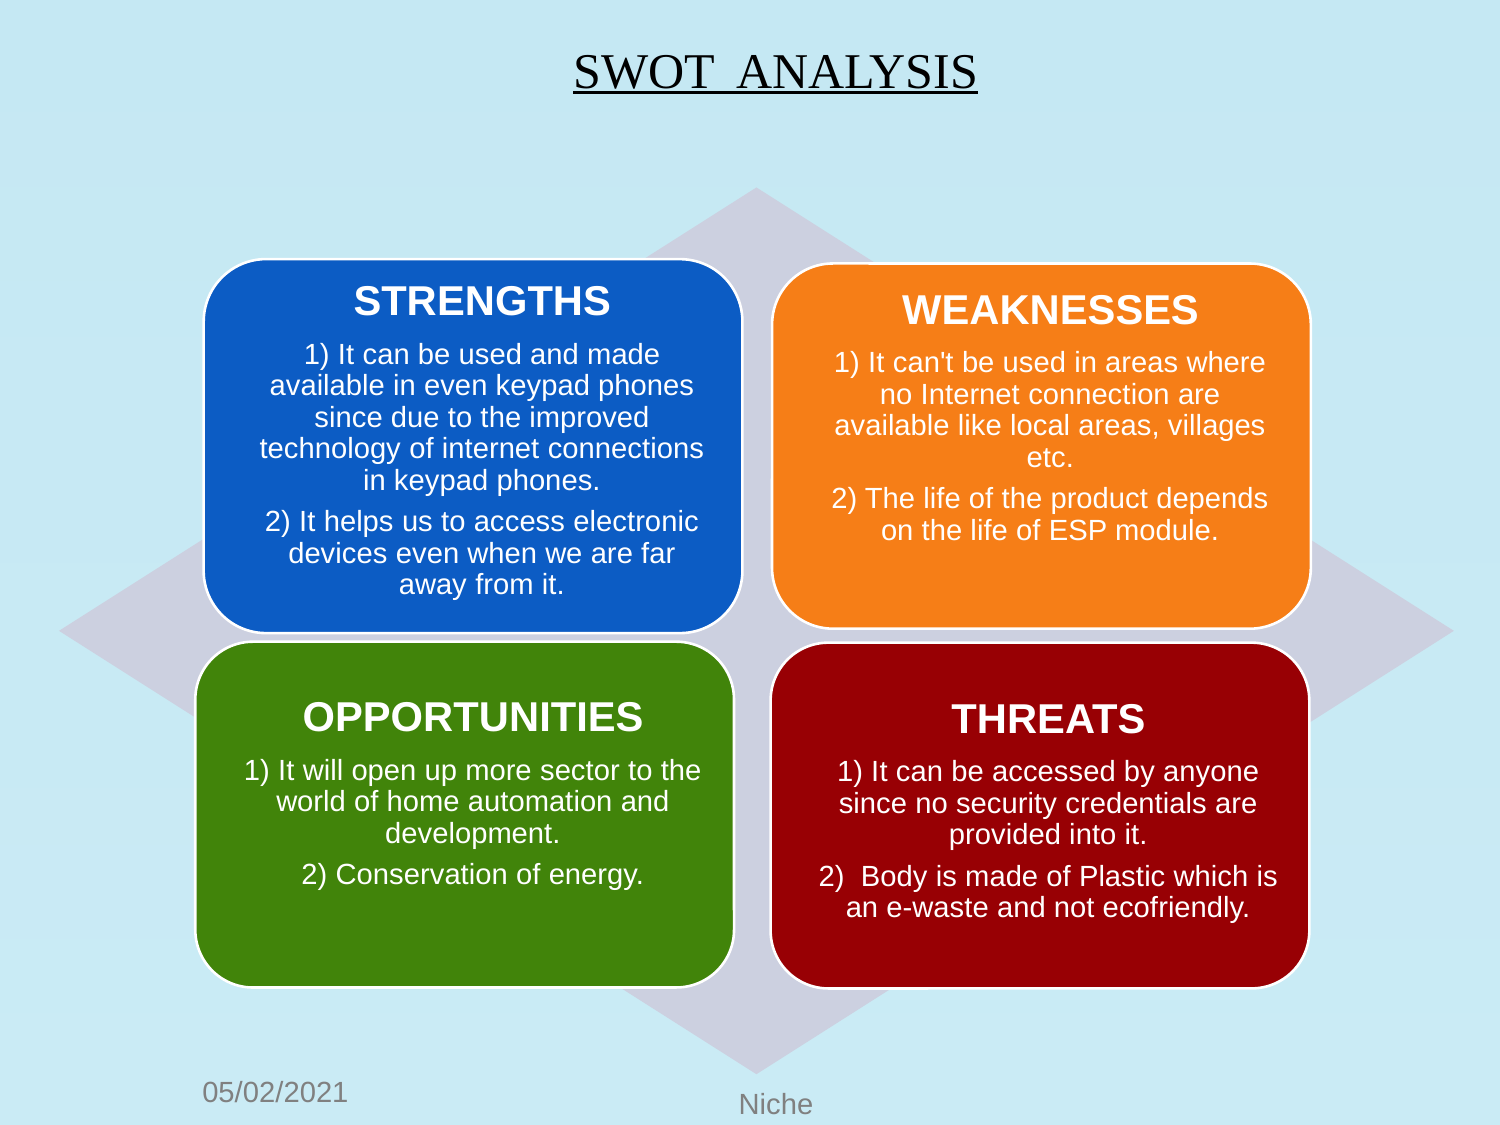

SWOT  ANALYSIS

STRENGTHS
1) It can be used and made available in even keypad phones since due to the improved technology of internet connections in keypad phones.
2) It helps us to access electronic devices even when we are far away from it.

WEAKNESSES
1) It can't be used in areas where no Internet connection are available like local areas, villages etc.
2) The life of the product depends on the life of ESP module.

OPPORTUNITIES
1) It will open up more sector to the world of home automation and development.
2) Conservation of energy.

THREATS
1) It can be accessed by anyone since no security credentials are provided into it.
2)  Body is made of Plastic which is an e-waste and not ecofriendly.

38
05/02/2021
Niche